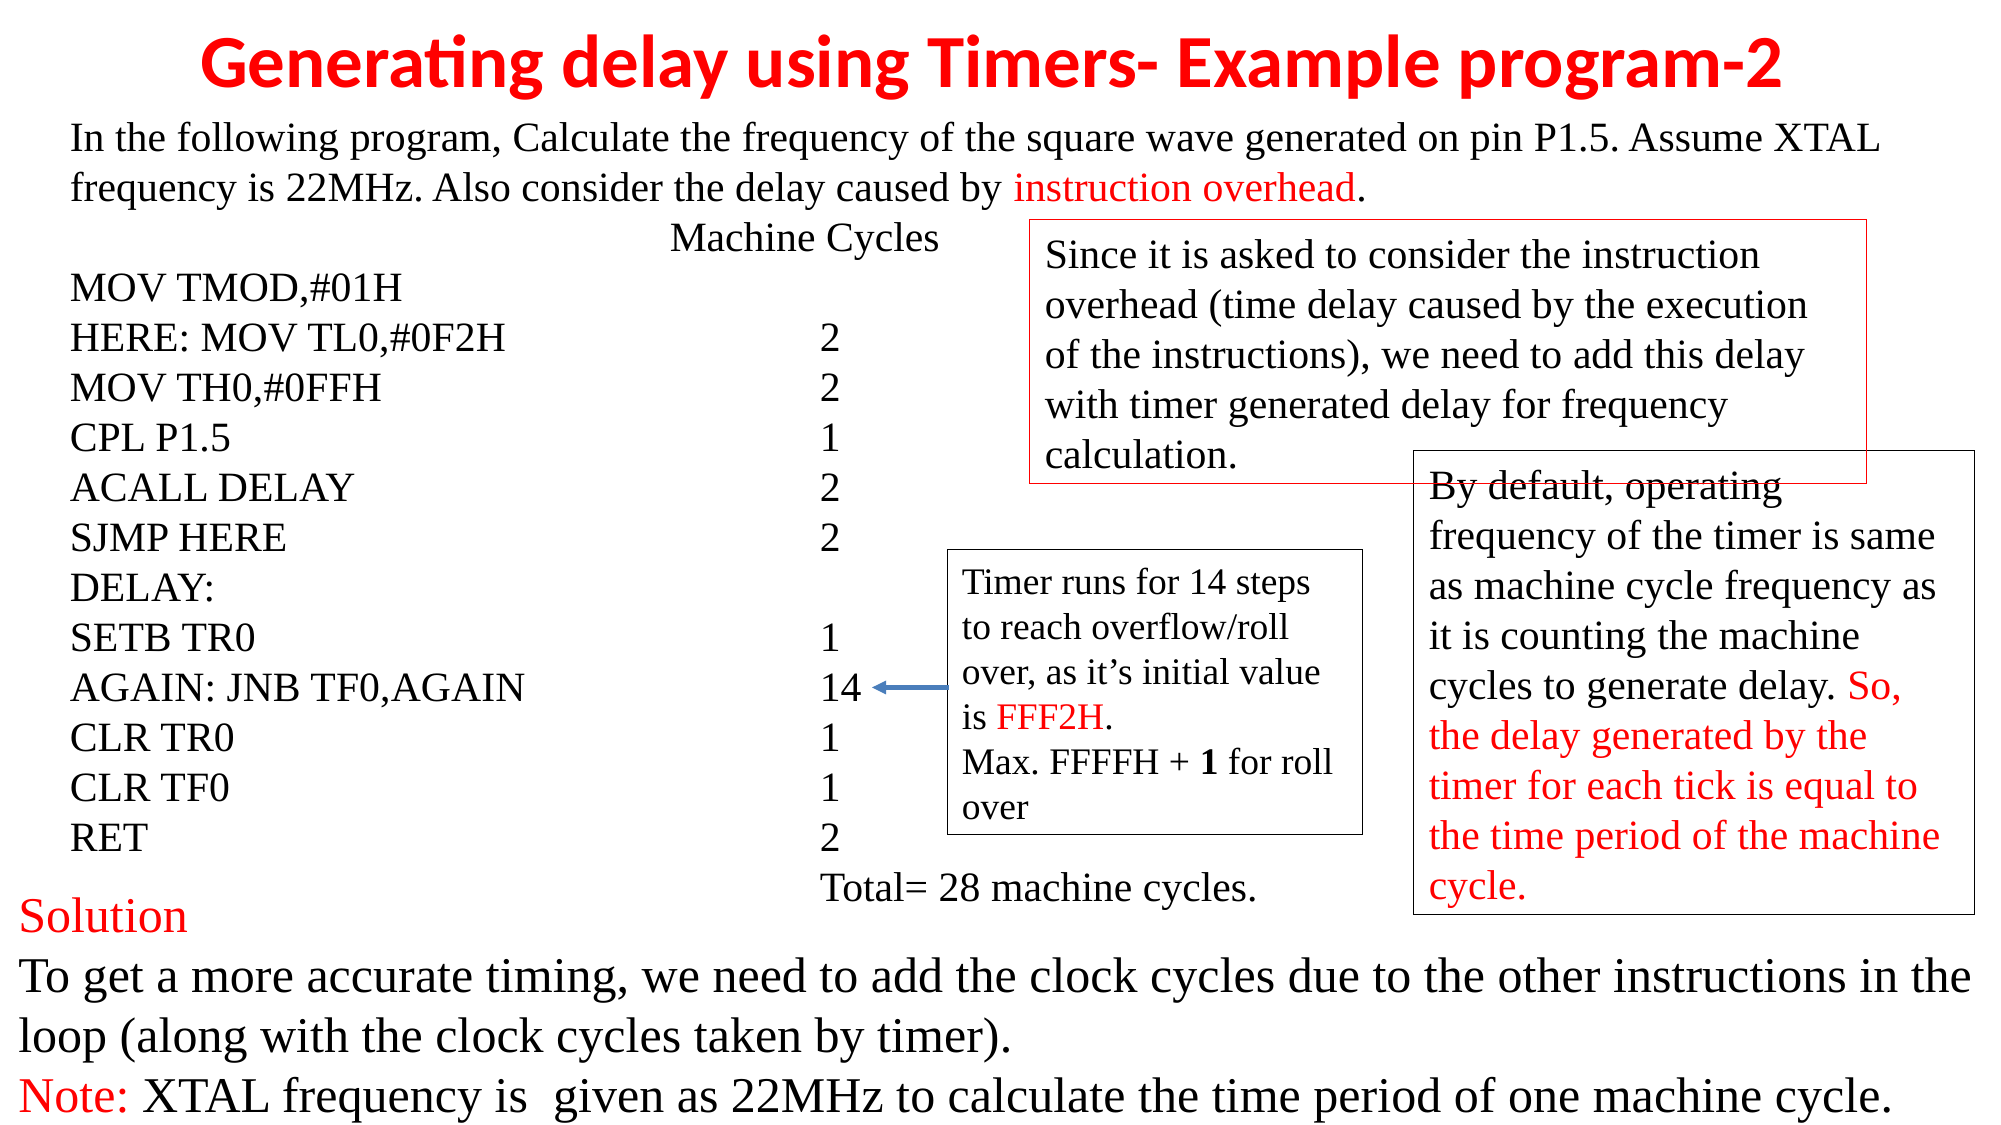

# Generating delay using Timers- Example program-2
In the following program, Calculate the frequency of the square wave generated on pin P1.5. Assume XTAL frequency is 22MHz. Also consider the delay caused by instruction overhead.
				Machine Cycles
MOV TMOD,#01H
HERE: MOV TL0,#0F2H 			2
MOV TH0,#0FFH 			2
CPL P1.5 				1
ACALL DELAY 				2
SJMP HERE 				2
DELAY:
SETB TR0 				1
AGAIN: JNB TF0,AGAIN 		14
CLR TR0 				1
CLR TF0 				1
RET 					2
					Total= 28 machine cycles.
Since it is asked to consider the instruction overhead (time delay caused by the execution of the instructions), we need to add this delay with timer generated delay for frequency calculation.
By default, operating frequency of the timer is same as machine cycle frequency as it is counting the machine cycles to generate delay. So, the delay generated by the timer for each tick is equal to the time period of the machine cycle.
Timer runs for 14 steps to reach overflow/roll over, as it’s initial value is FFF2H.
Max. FFFFH + 1 for roll over
Solution
To get a more accurate timing, we need to add the clock cycles due to the other instructions in the loop (along with the clock cycles taken by timer).
Note: XTAL frequency is  given as 22MHz to calculate the time period of one machine cycle.